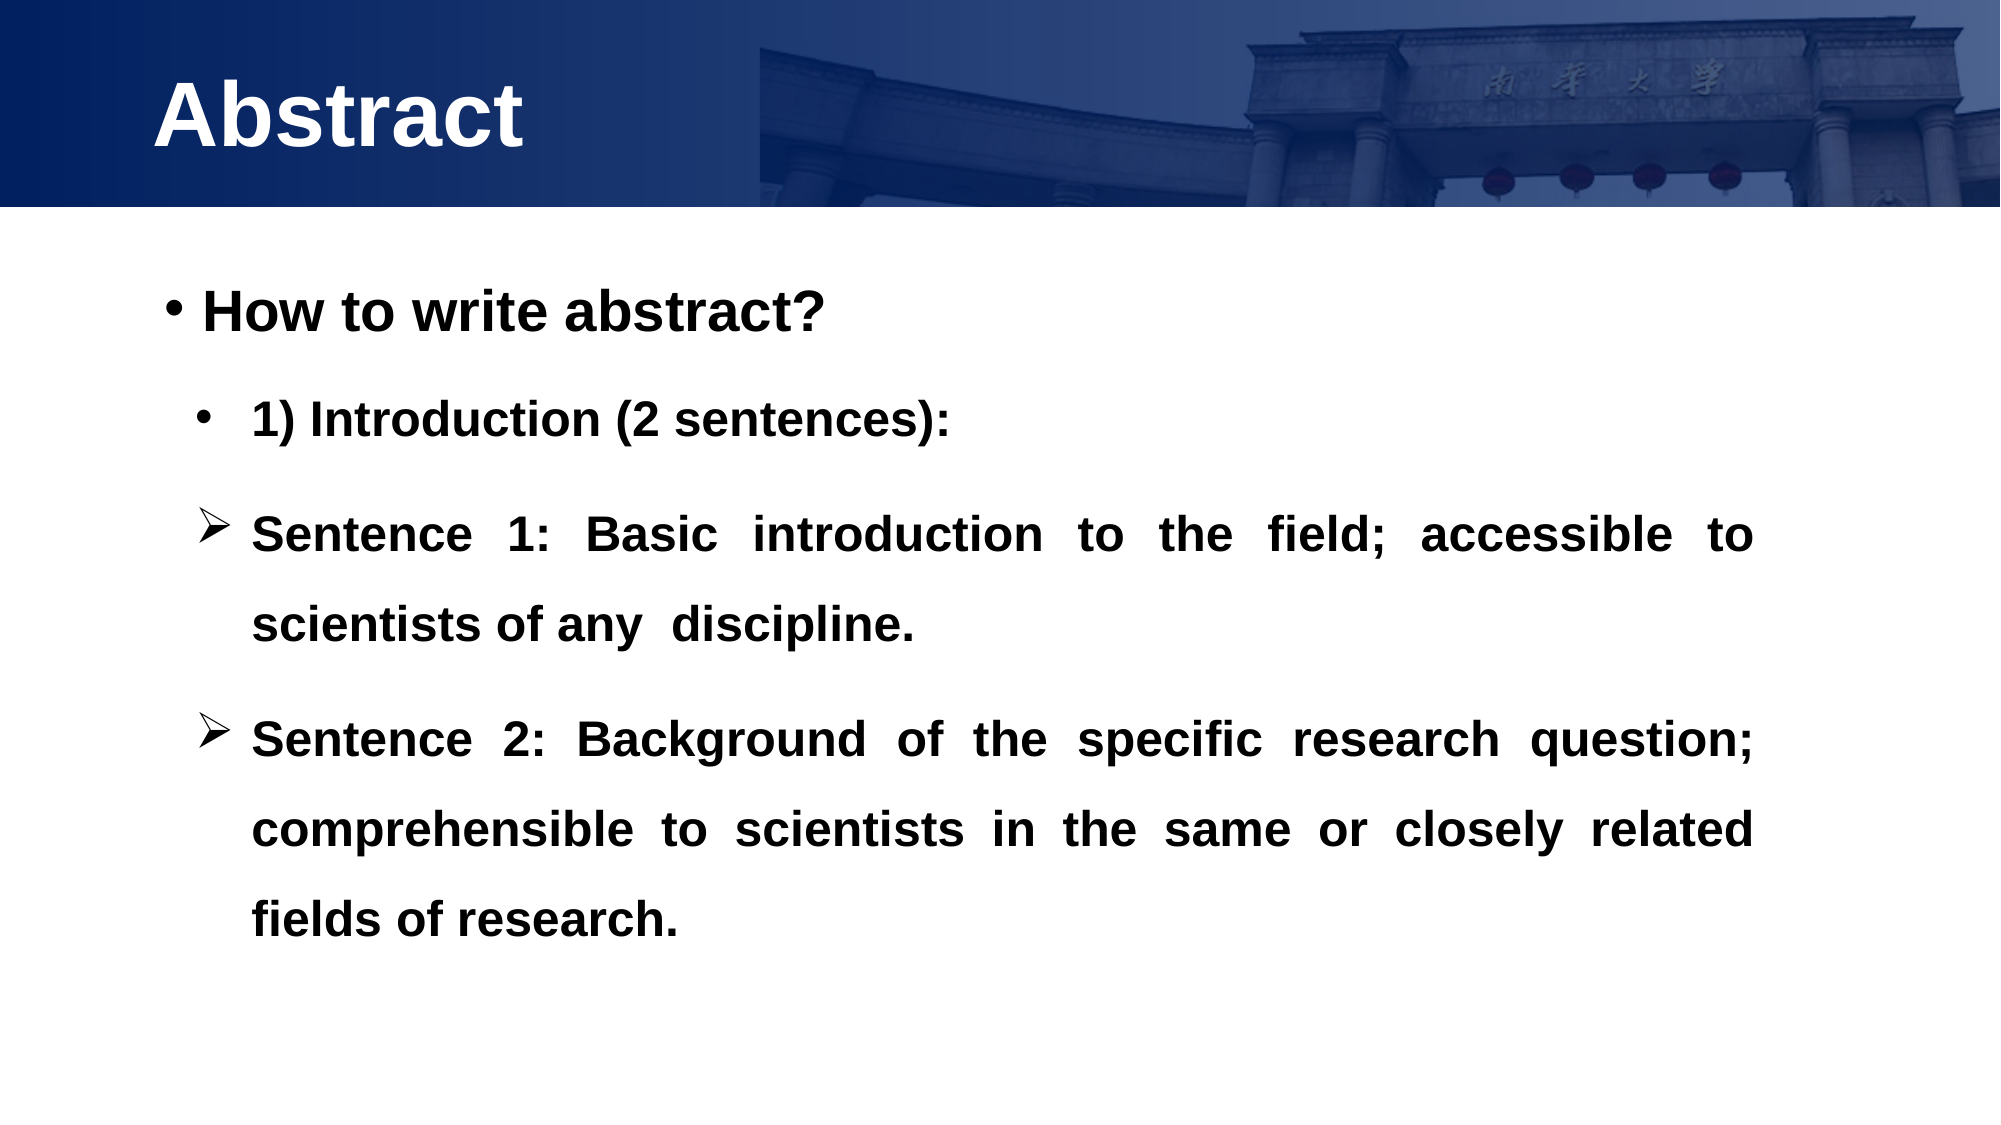

Abstract
How to write abstract?
1) Introduction (2 sentences):
Sentence 1: Basic introduction to the field; accessible to scientists of any  discipline.
Sentence 2: Background of the specific research question; comprehensible to scientists in the same or closely related fields of research.